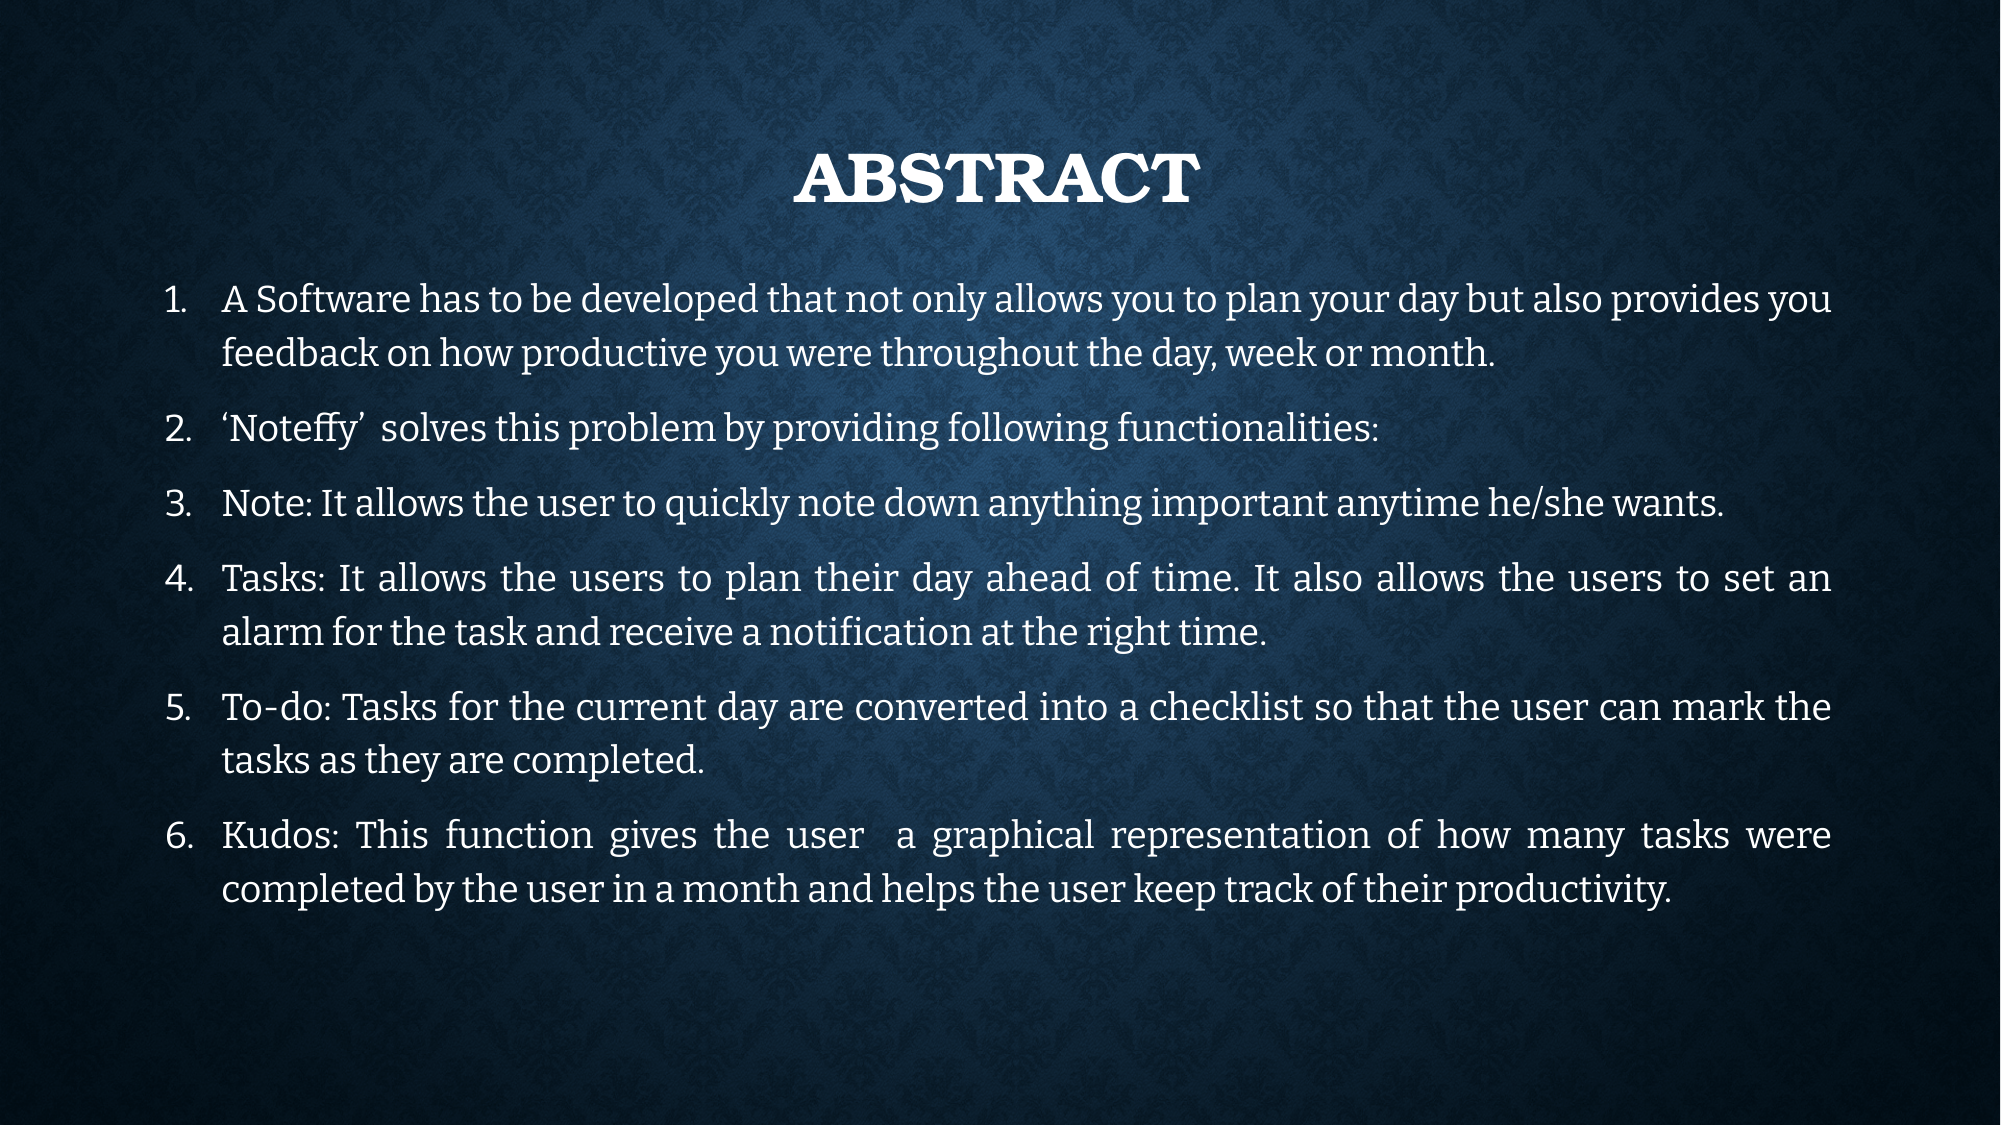

# abstract
A Software has to be developed that not only allows you to plan your day but also provides you feedback on how productive you were throughout the day, week or month.
‘Noteffy’  solves this problem by providing following functionalities:
Note: It allows the user to quickly note down anything important anytime he/she wants.
Tasks: It allows the users to plan their day ahead of time. It also allows the users to set an alarm for the task and receive a notification at the right time.
To-do: Tasks for the current day are converted into a checklist so that the user can mark the tasks as they are completed.
Kudos: This function gives the user  a graphical representation of how many tasks were completed by the user in a month and helps the user keep track of their productivity.